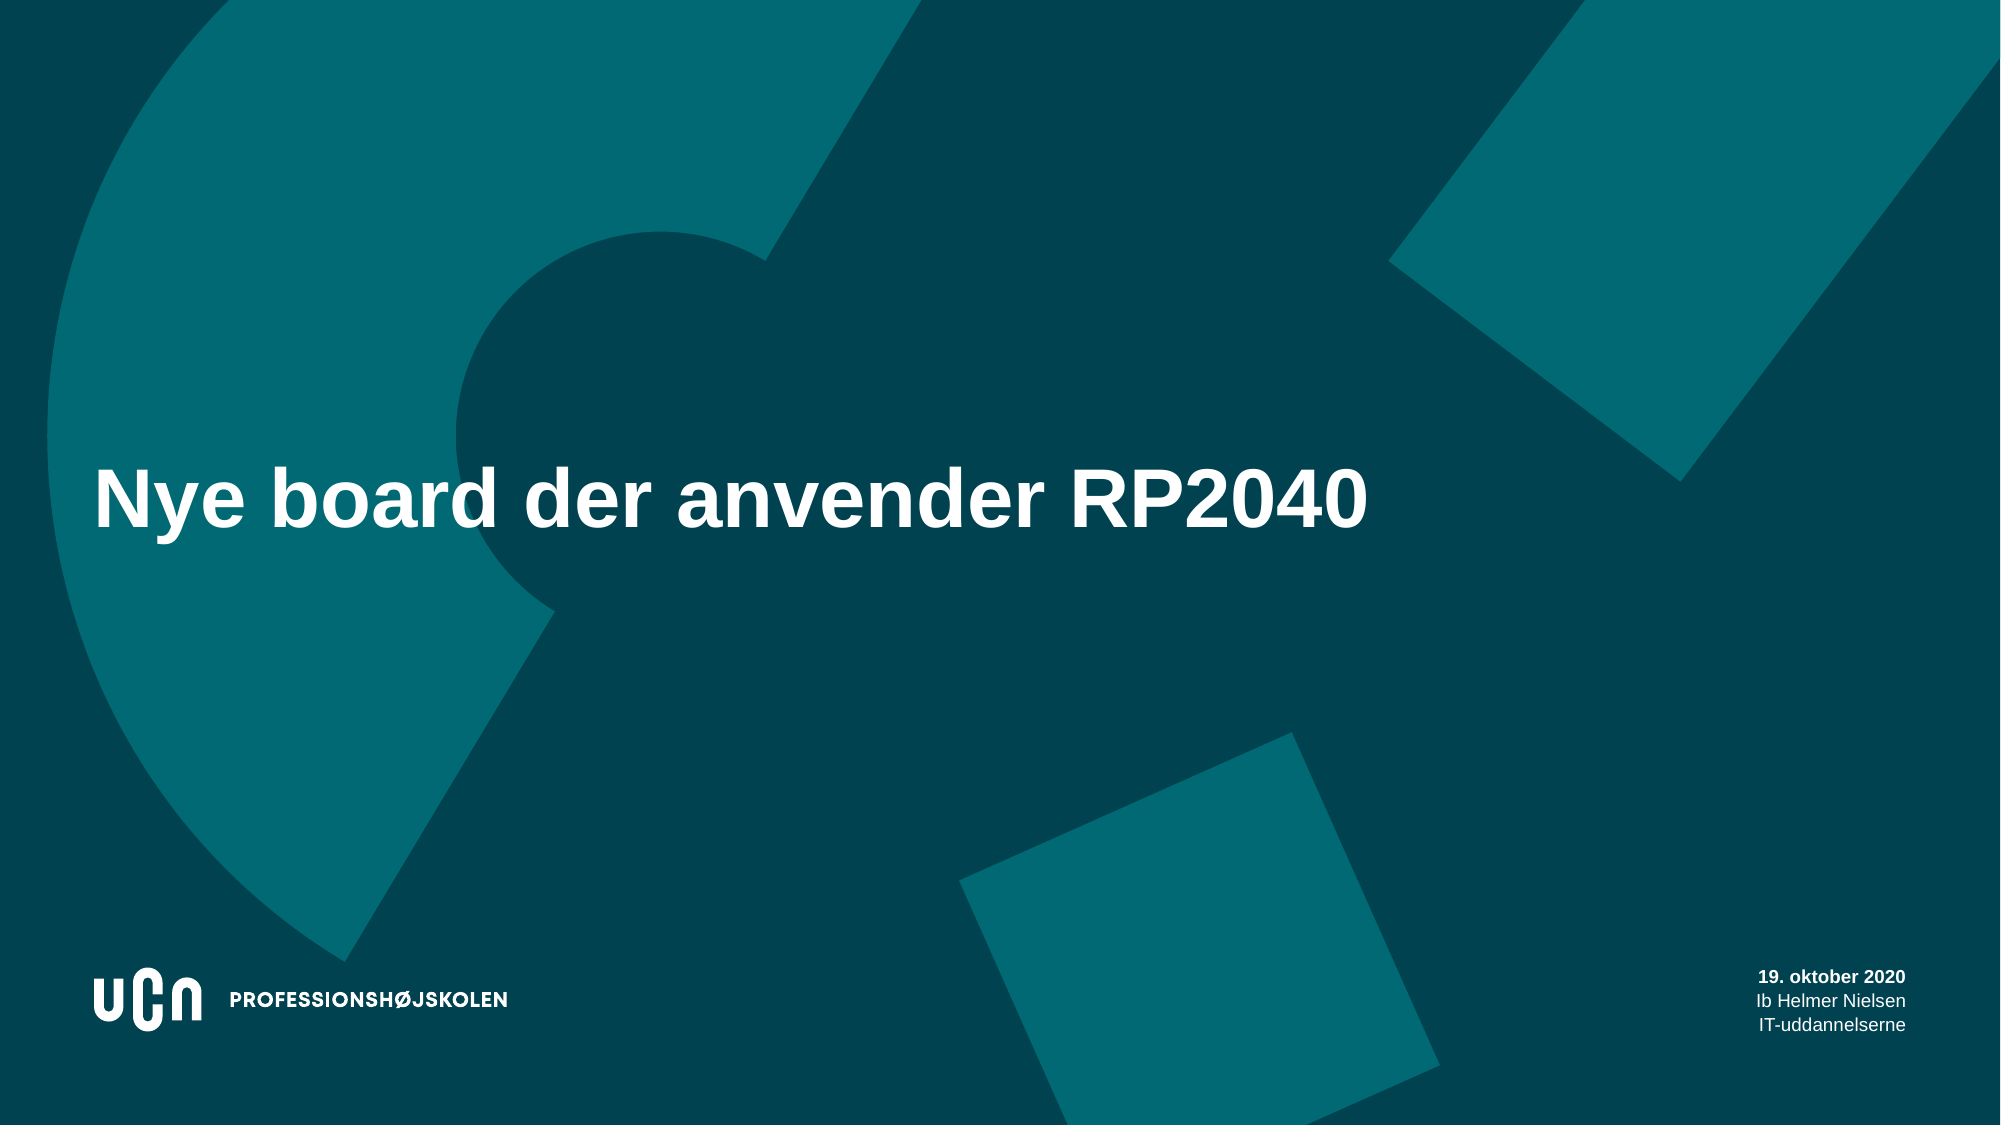

# Nye board der anvender RP2040

62